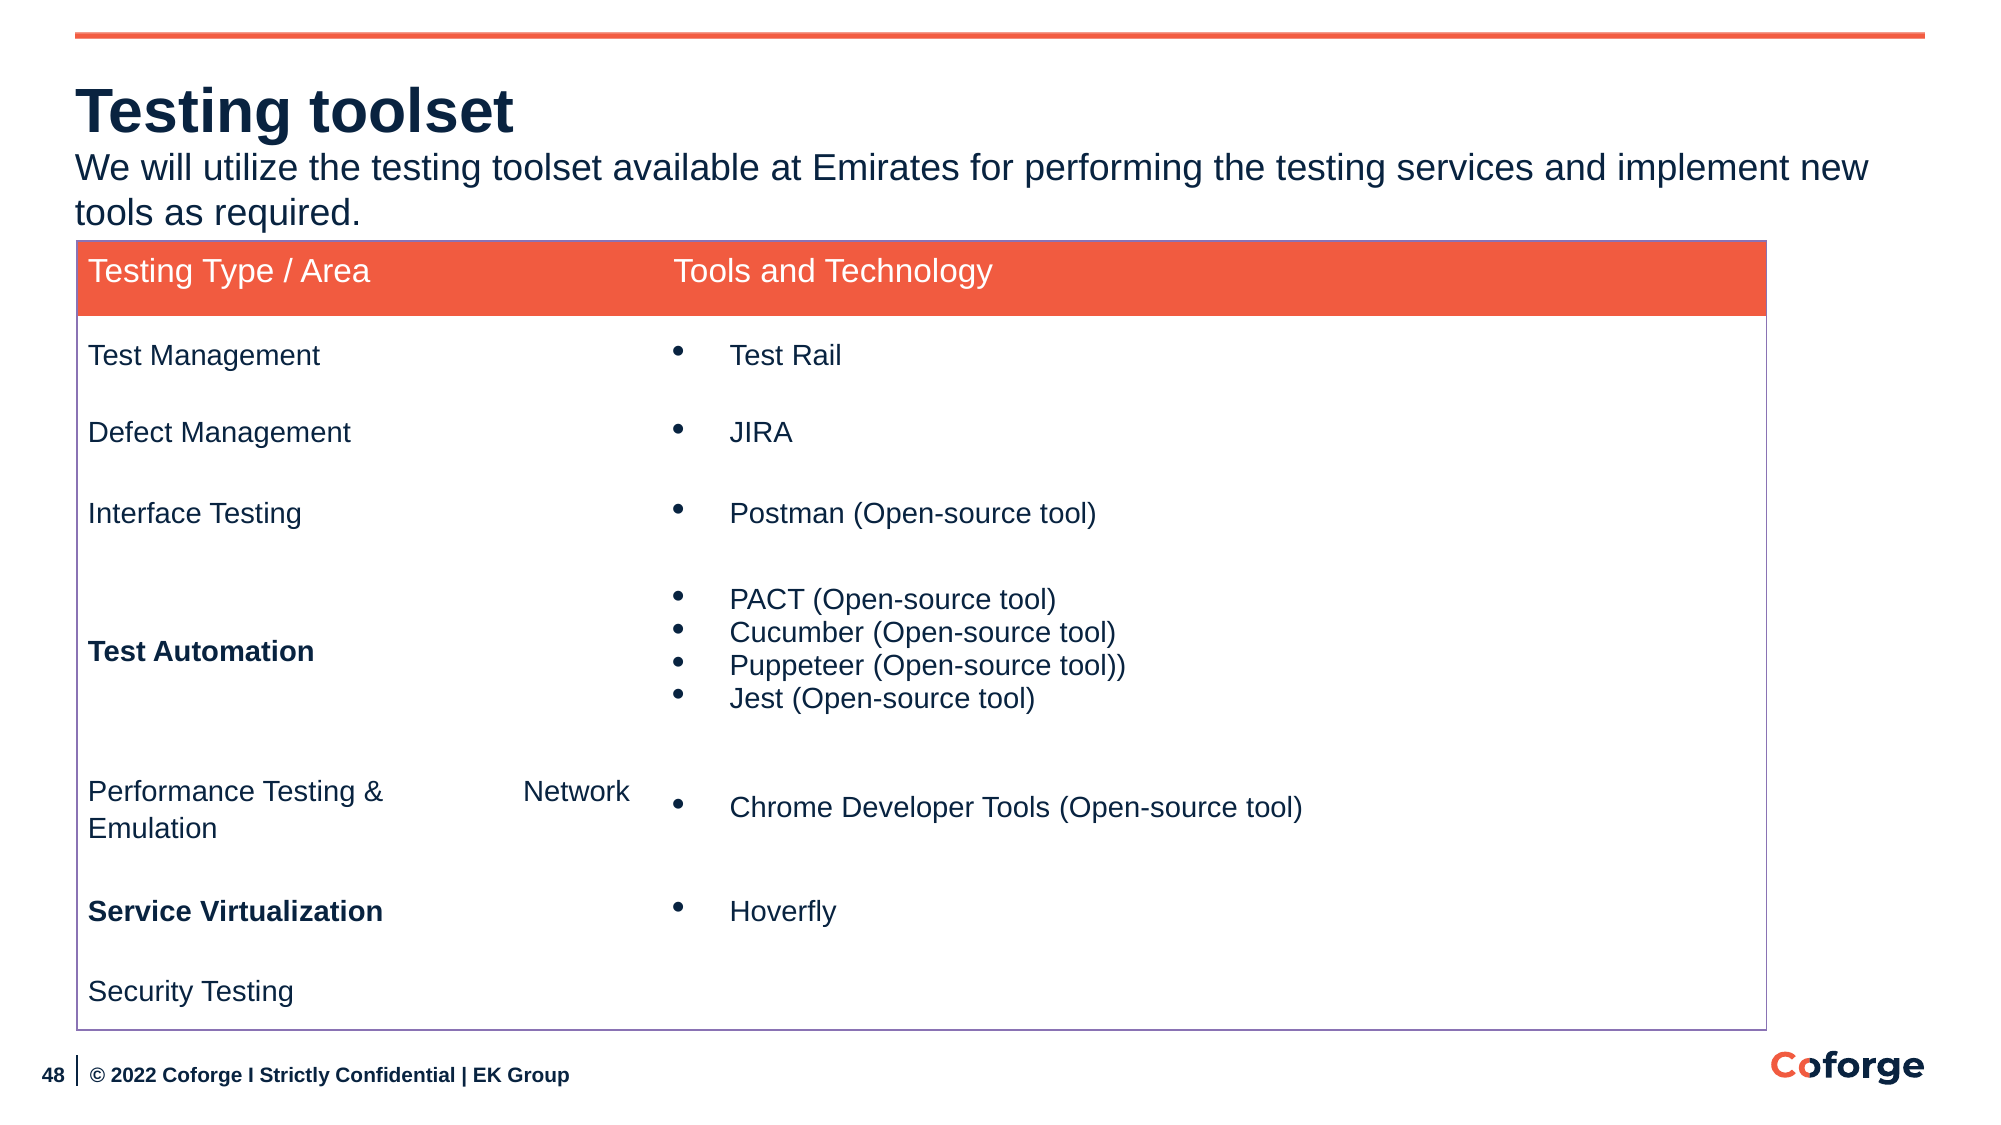

# Testing toolset
We will utilize the testing toolset available at Emirates for performing the testing services and implement new tools as required.
| Testing Type / Area | Tools and Technology |
| --- | --- |
| Test Management | Test Rail |
| Defect Management | JIRA |
| Interface Testing | Postman (Open-source tool) |
| Test Automation | PACT (Open-source tool) Cucumber (Open-source tool) Puppeteer (Open-source tool)) Jest (Open-source tool) |
| Performance Testing & Network Emulation | Chrome Developer Tools (Open-source tool) |
| Service Virtualization | Hoverfly |
| Security Testing |  |
48
© 2022 Coforge I Strictly Confidential | EK Group